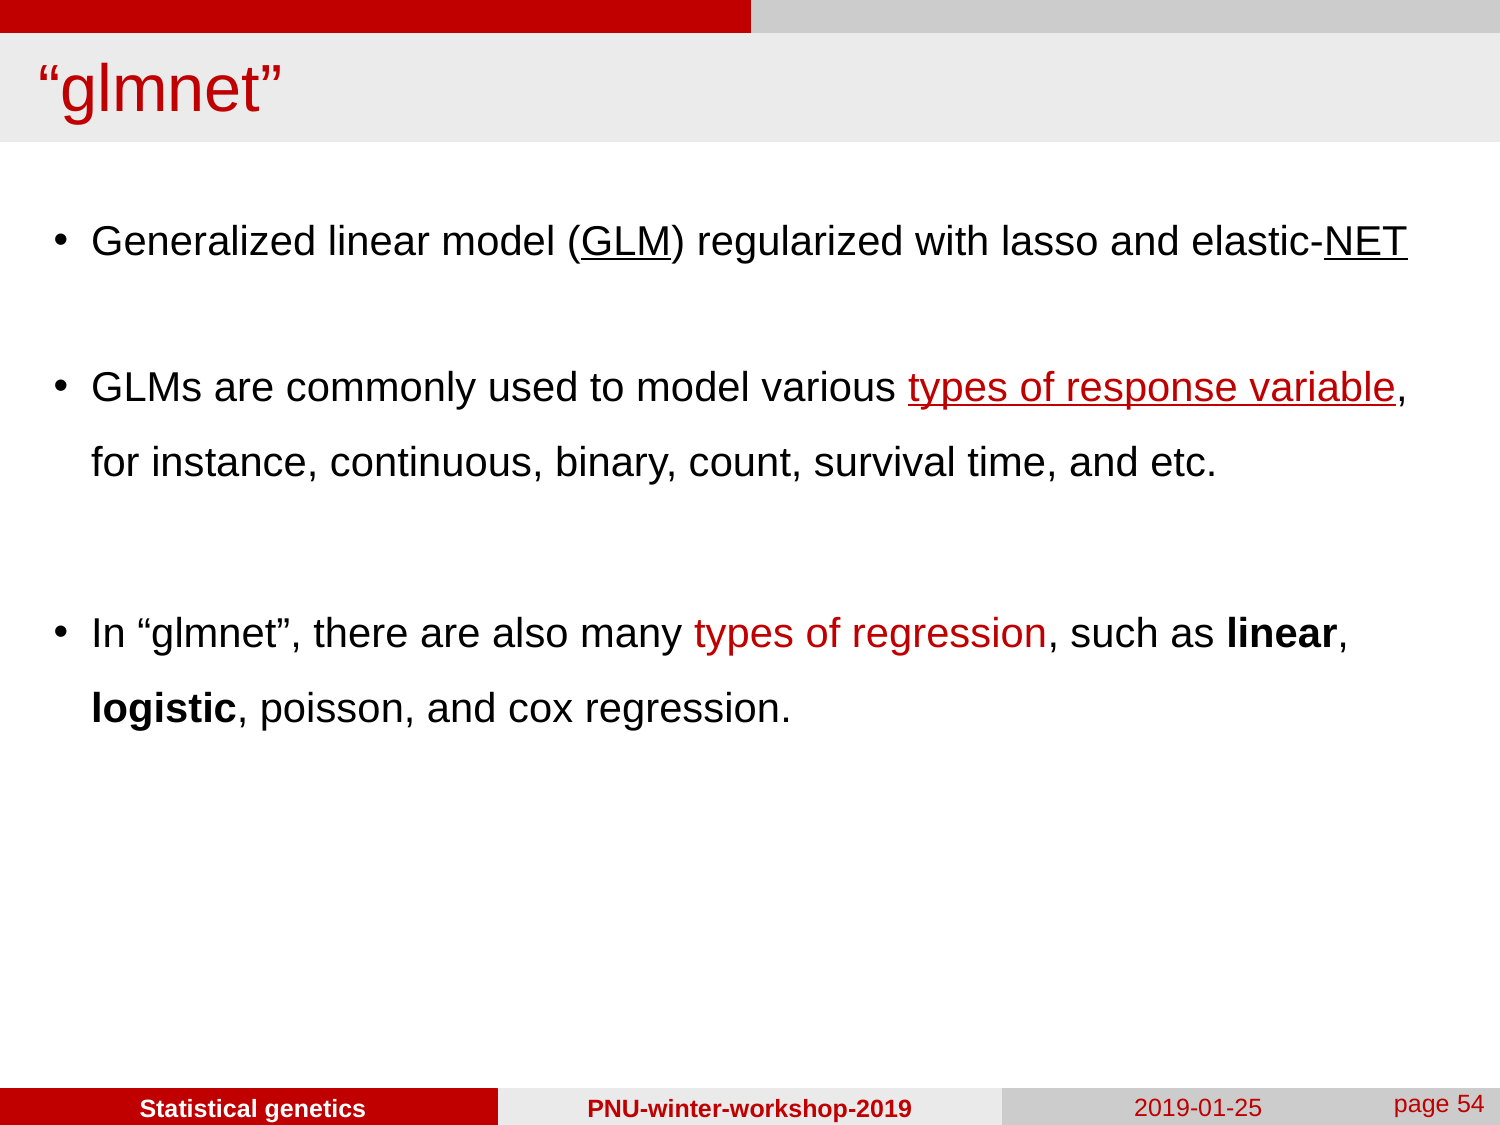

# “glmnet”
Generalized linear model (GLM) regularized with lasso and elastic-NET
GLMs are commonly used to model various types of response variable, for instance, continuous, binary, count, survival time, and etc.
In “glmnet”, there are also many types of regression, such as linear, logistic, poisson, and cox regression.
PNU-winter-workshop-2019
2019-01-25
page 54